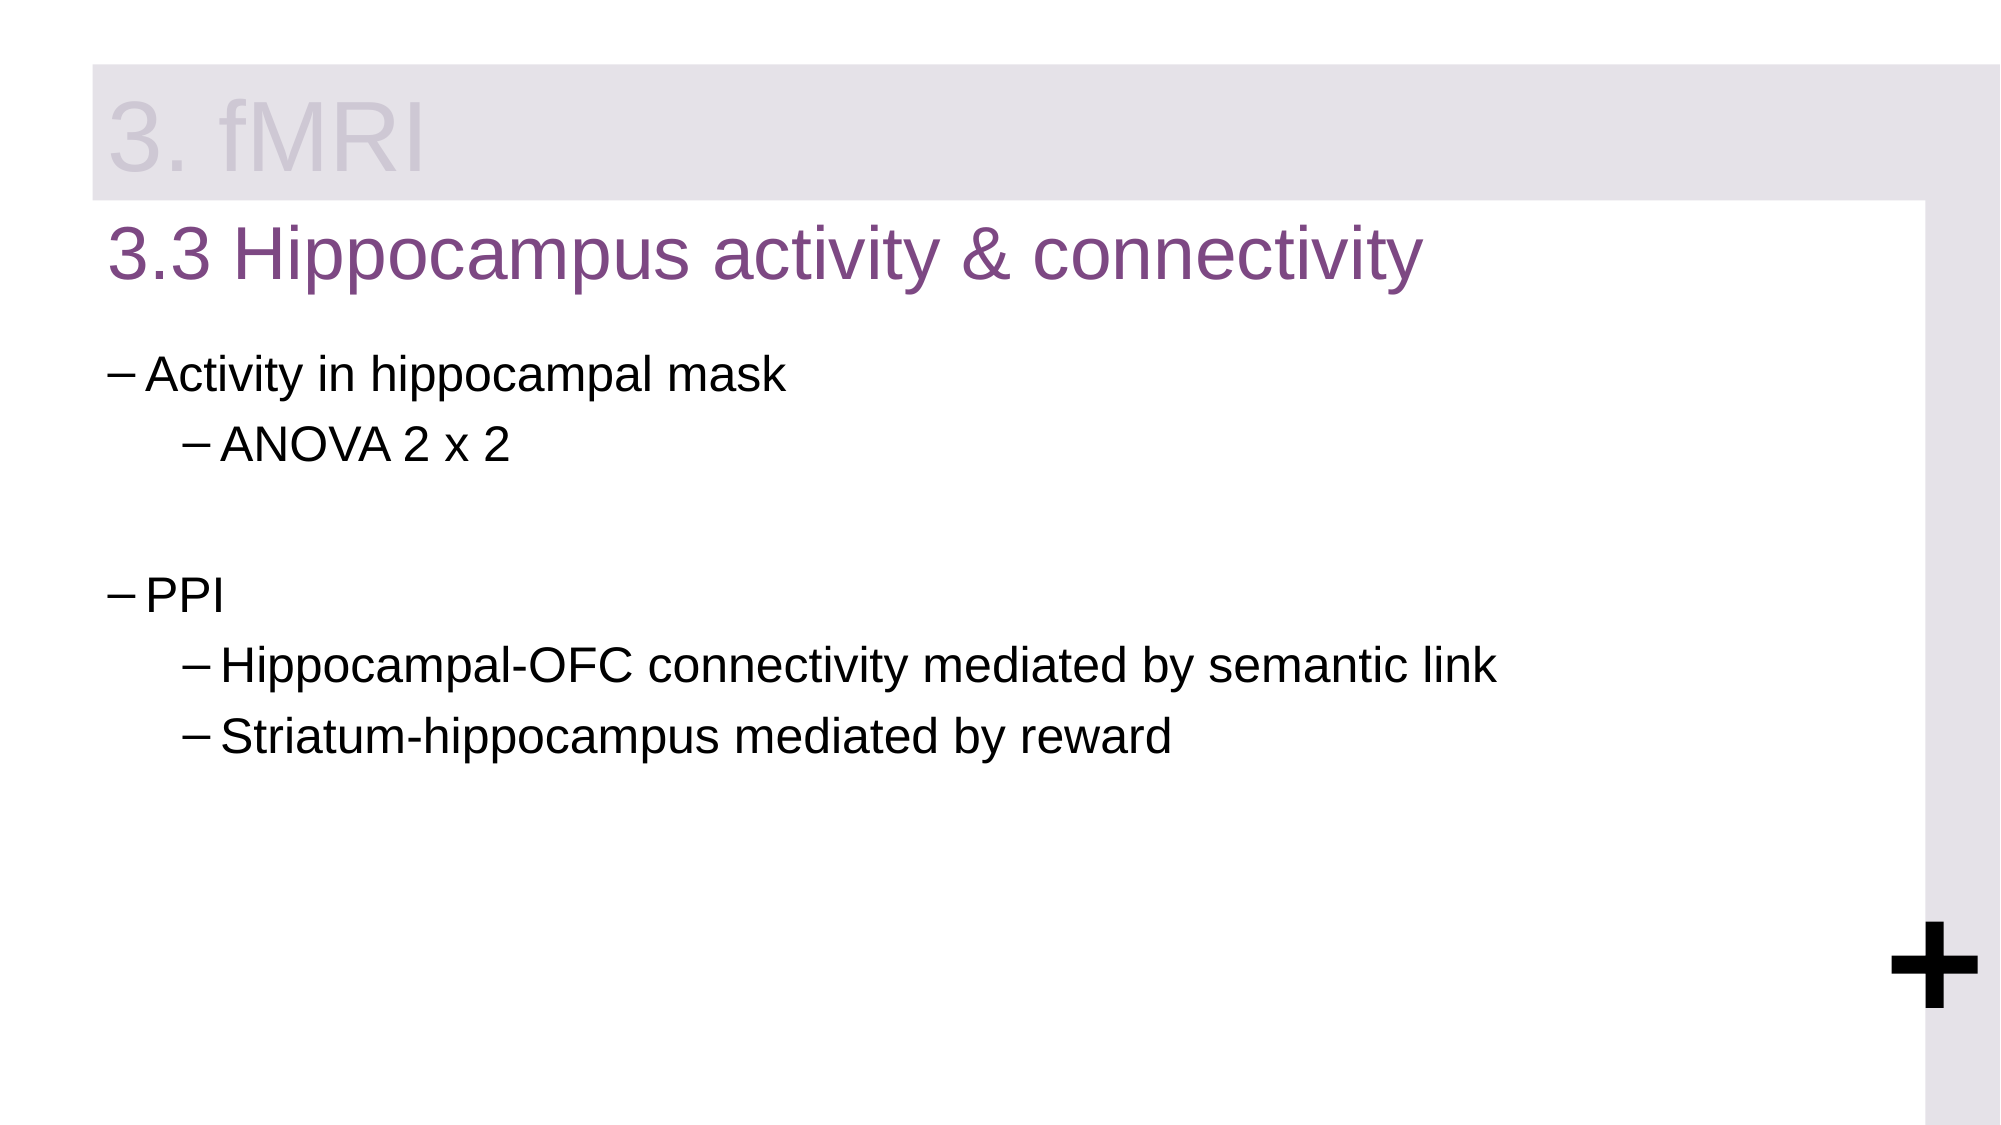

3. fMRI
# 3.3 Hippocampus activity & connectivity
Activity in hippocampal mask
ANOVA 2 x 2

PPI
Hippocampal-OFC connectivity mediated by semantic link
Striatum-hippocampus mediated by reward